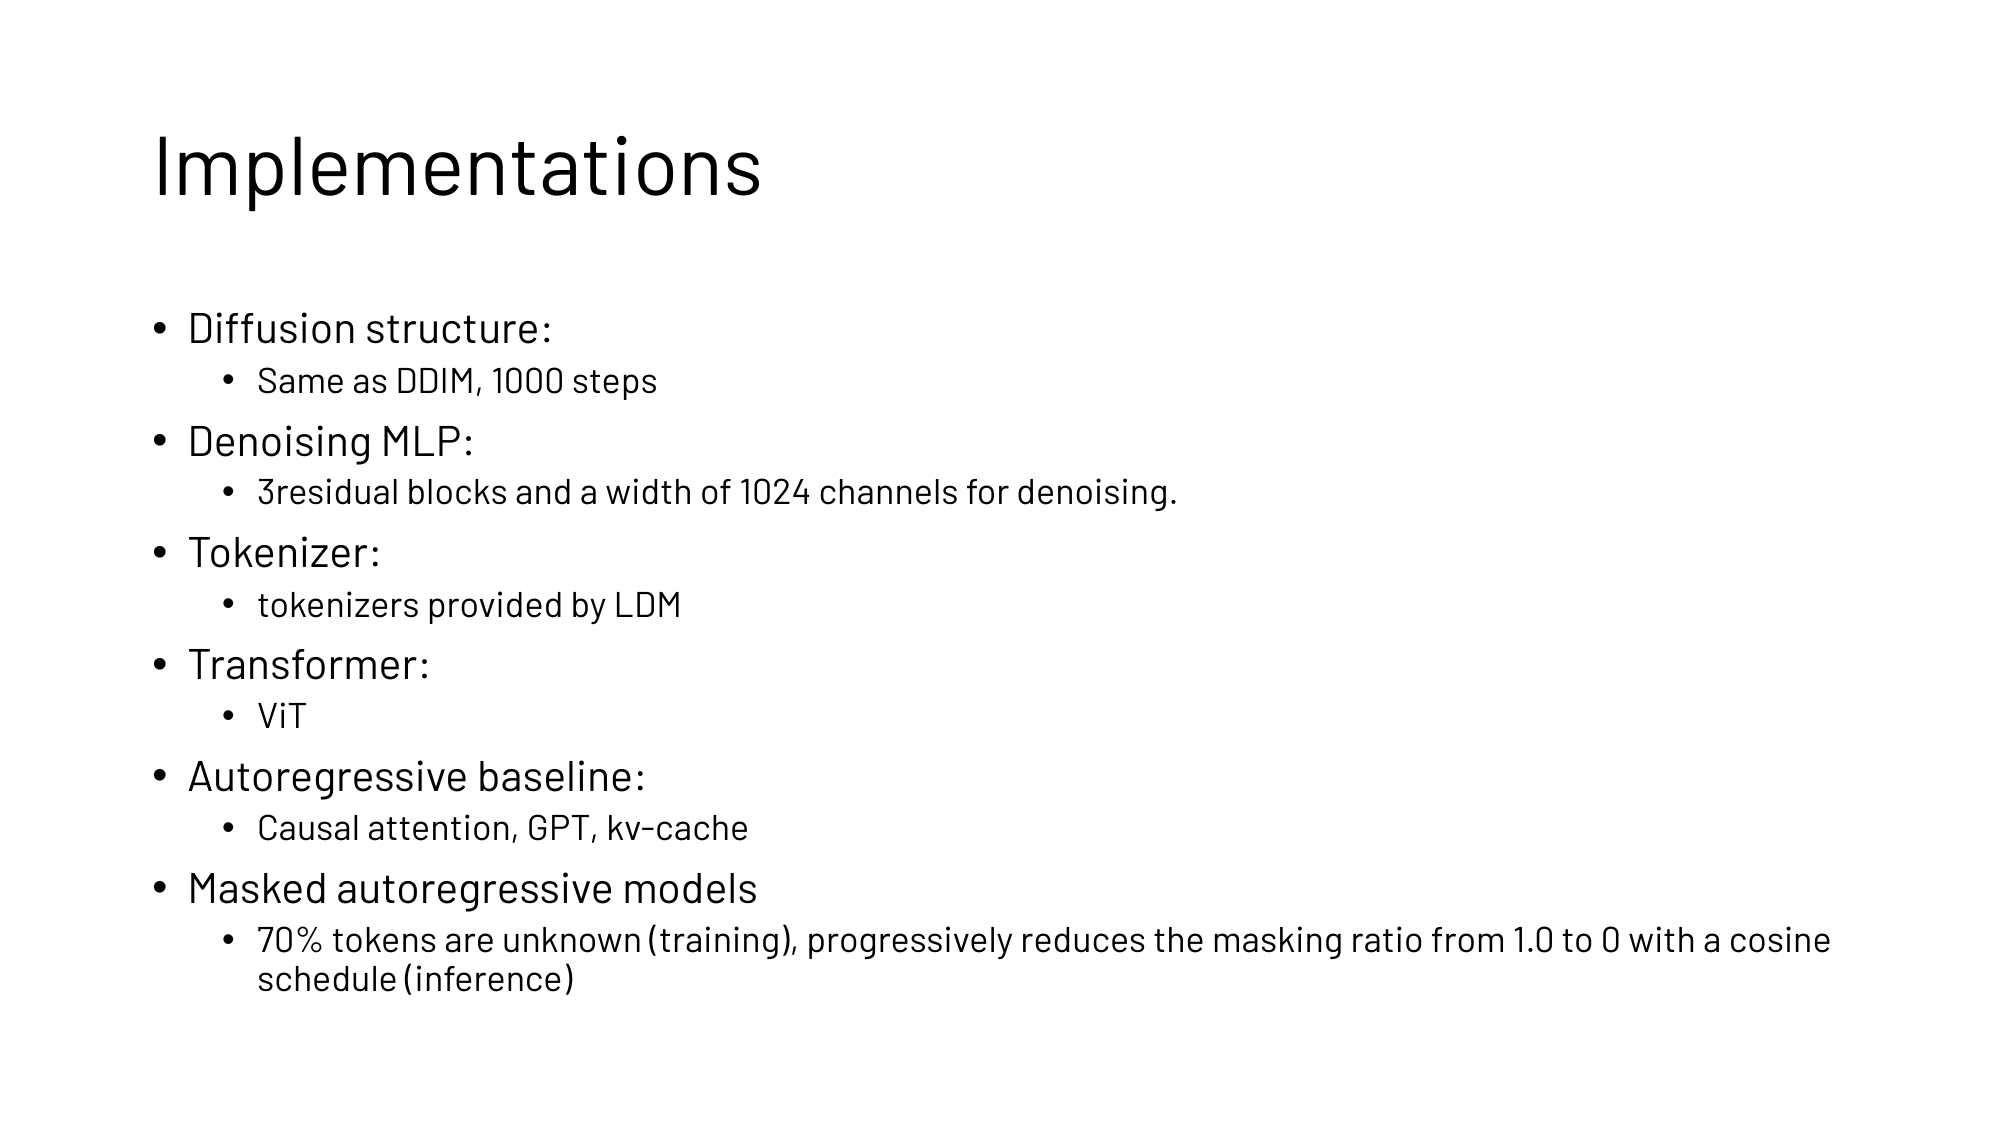

# Implementations
Diffusion structure:
Same as DDIM, 1000 steps
Denoising MLP:
3residual blocks and a width of 1024 channels for denoising.
Tokenizer:
tokenizers provided by LDM
Transformer:
ViT
Autoregressive baseline:
Causal attention, GPT, kv-cache
Masked autoregressive models
70% tokens are unknown (training), progressively reduces the masking ratio from 1.0 to 0 with a cosine schedule (inference)